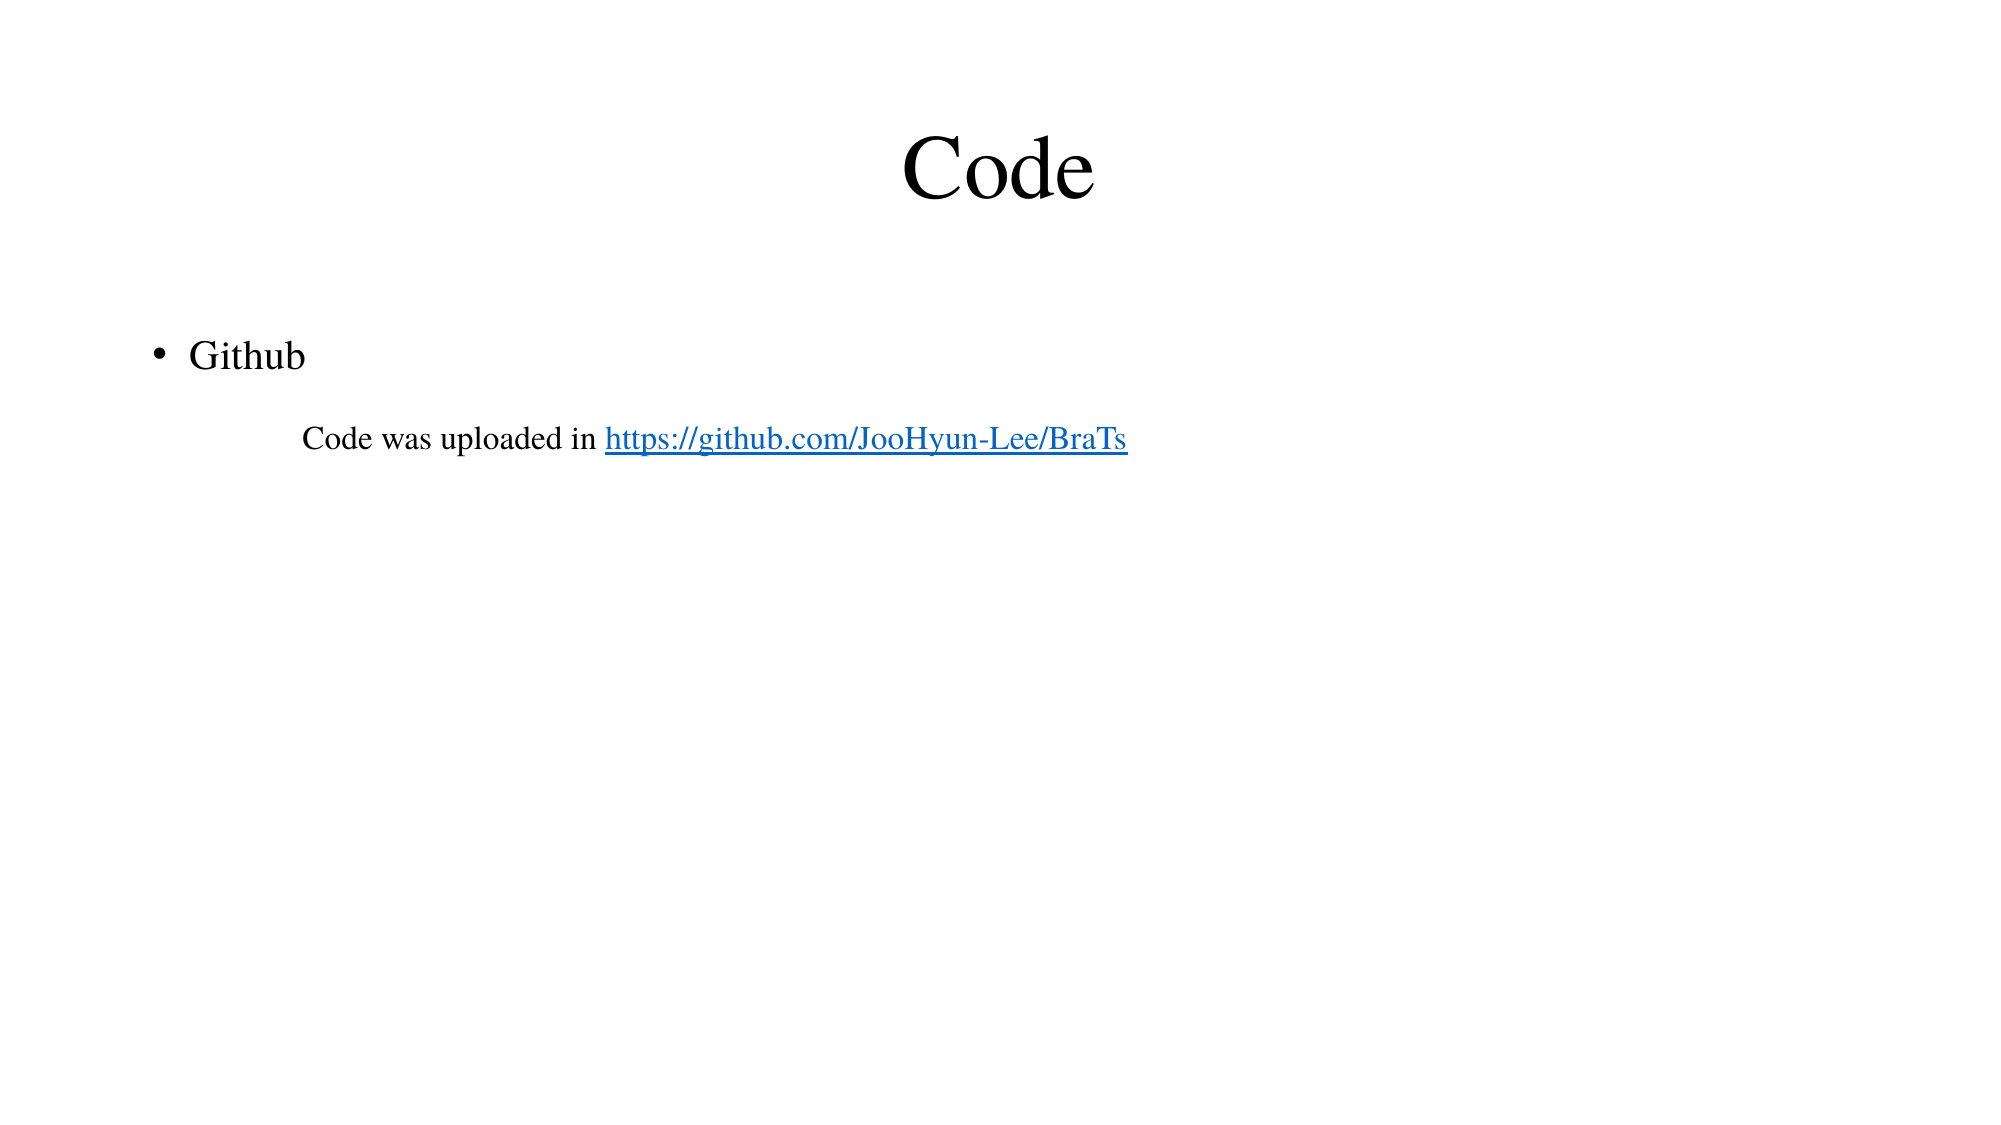

# Code
Github
	Code was uploaded in https://github.com/JooHyun-Lee/BraTs